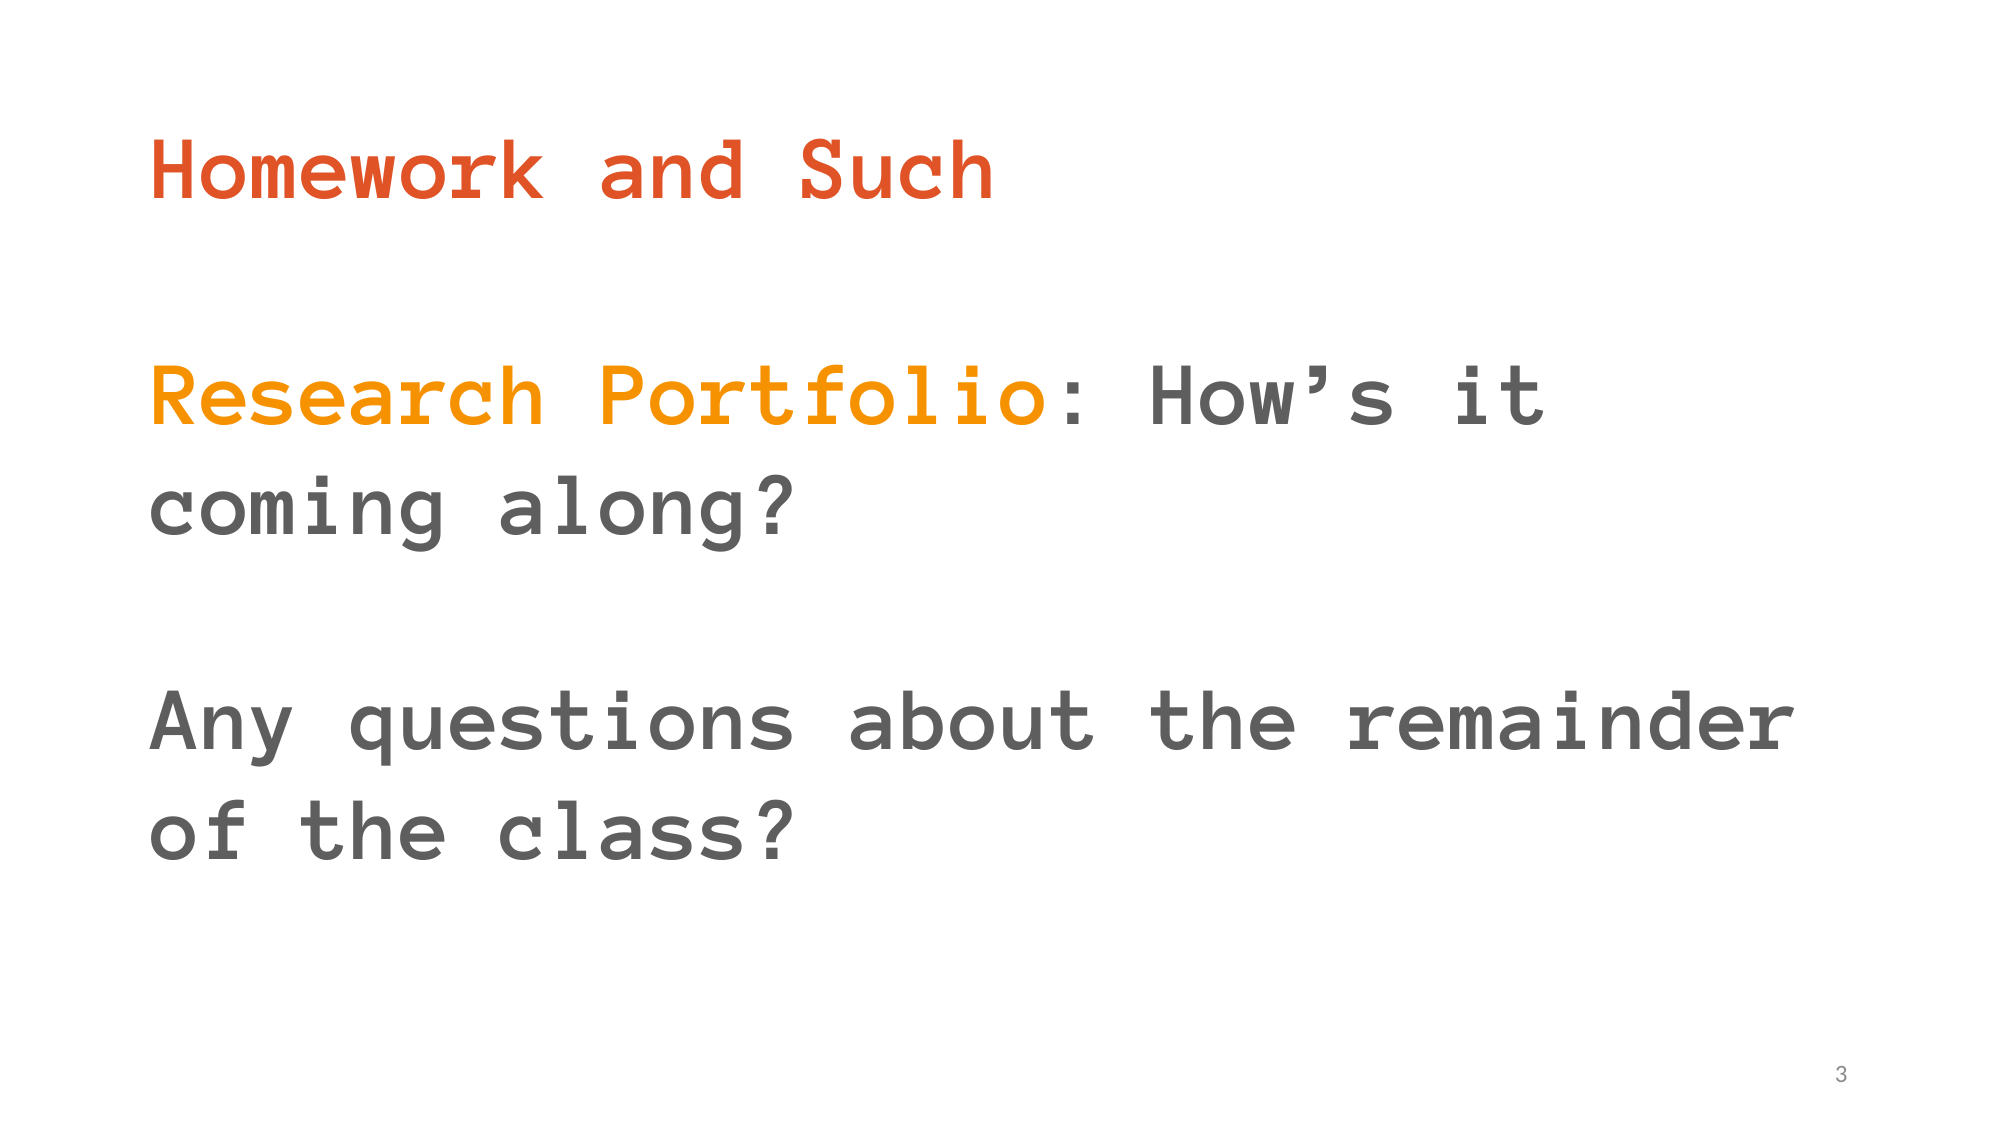

# Homework and Such
Research Portfolio: How’s it coming along?

Any questions about the remainder of the class?

3